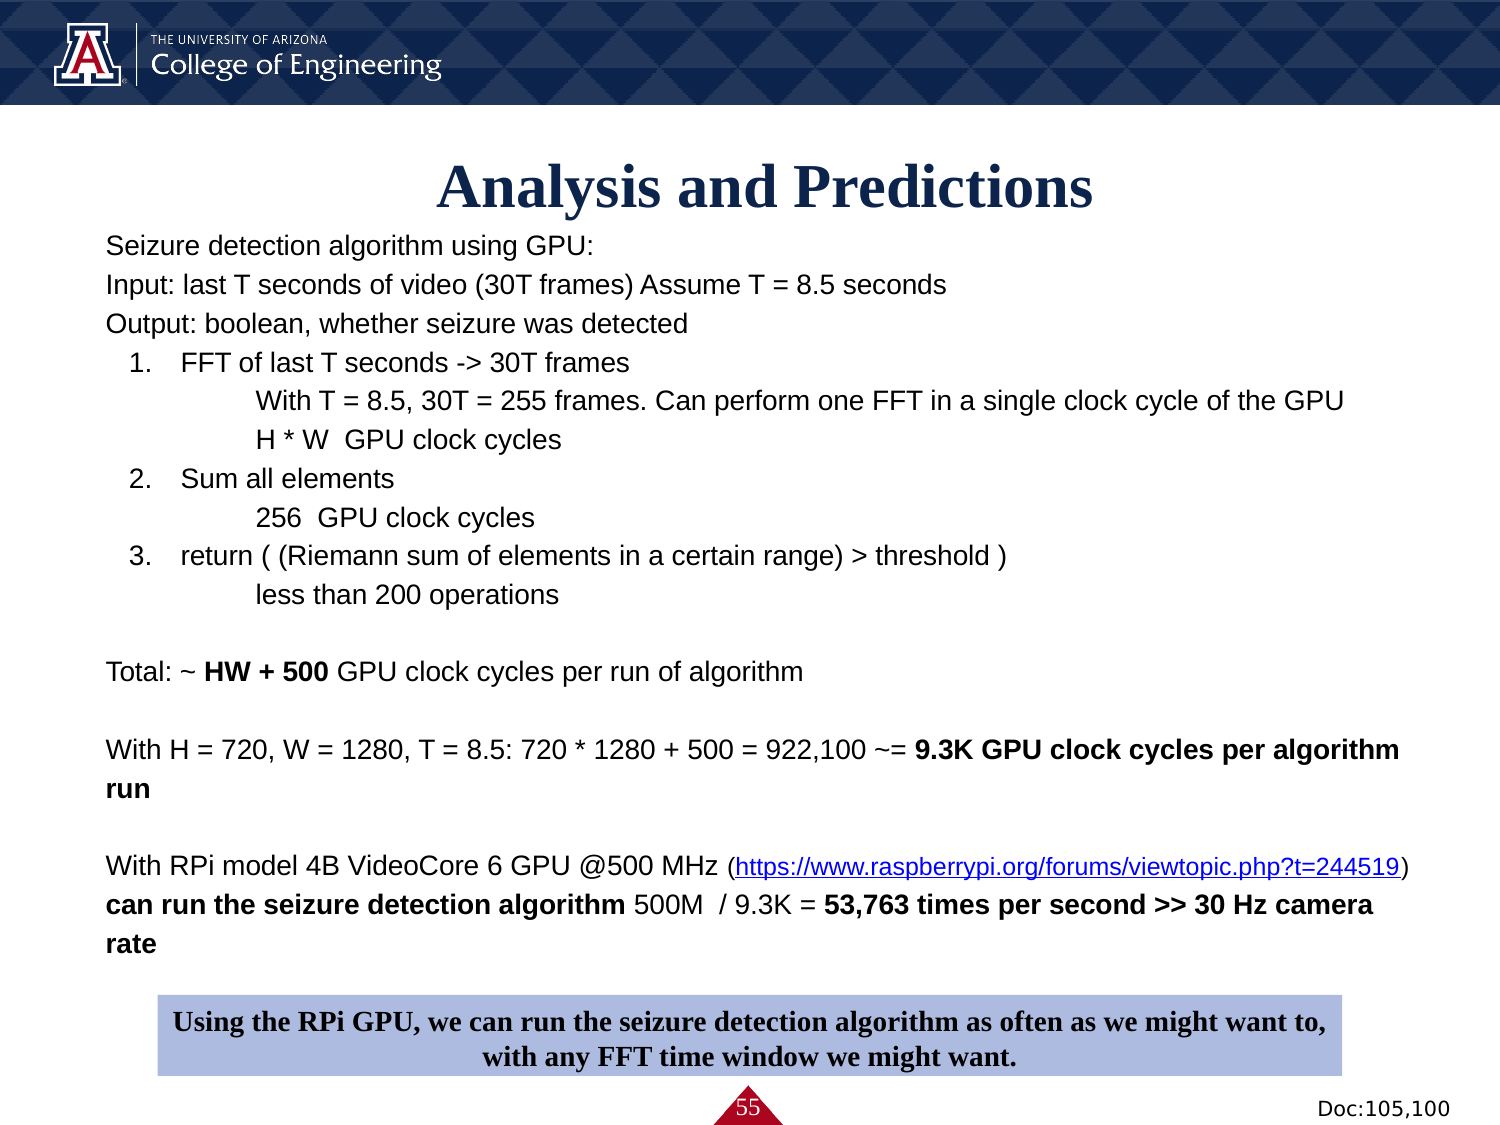

# Analysis and Predictions
Seizure detection algorithm using GPU:
Input: last T seconds of video (30T frames) Assume T = 8.5 seconds
Output: boolean, whether seizure was detected
FFT of last T seconds -> 30T frames
With T = 8.5, 30T = 255 frames. Can perform one FFT in a single clock cycle of the GPU
H * W  GPU clock cycles
Sum all elements
256  GPU clock cycles
return ( (Riemann sum of elements in a certain range) > threshold )
less than 200 operations

Total: ~ HW + 500 GPU clock cycles per run of algorithm

With H = 720, W = 1280, T = 8.5: 720 * 1280 + 500 = 922,100 ~= 9.3K GPU clock cycles per algorithm run

With RPi model 4B VideoCore 6 GPU @500 MHz (https://www.raspberrypi.org/forums/viewtopic.php?t=244519)
can run the seizure detection algorithm 500M  / 9.3K = 53,763 times per second >> 30 Hz camera rate

Using the RPi GPU, we can run the seizure detection algorithm as often as we might want to, with any FFT time window we might want.
55
Doc:105,100